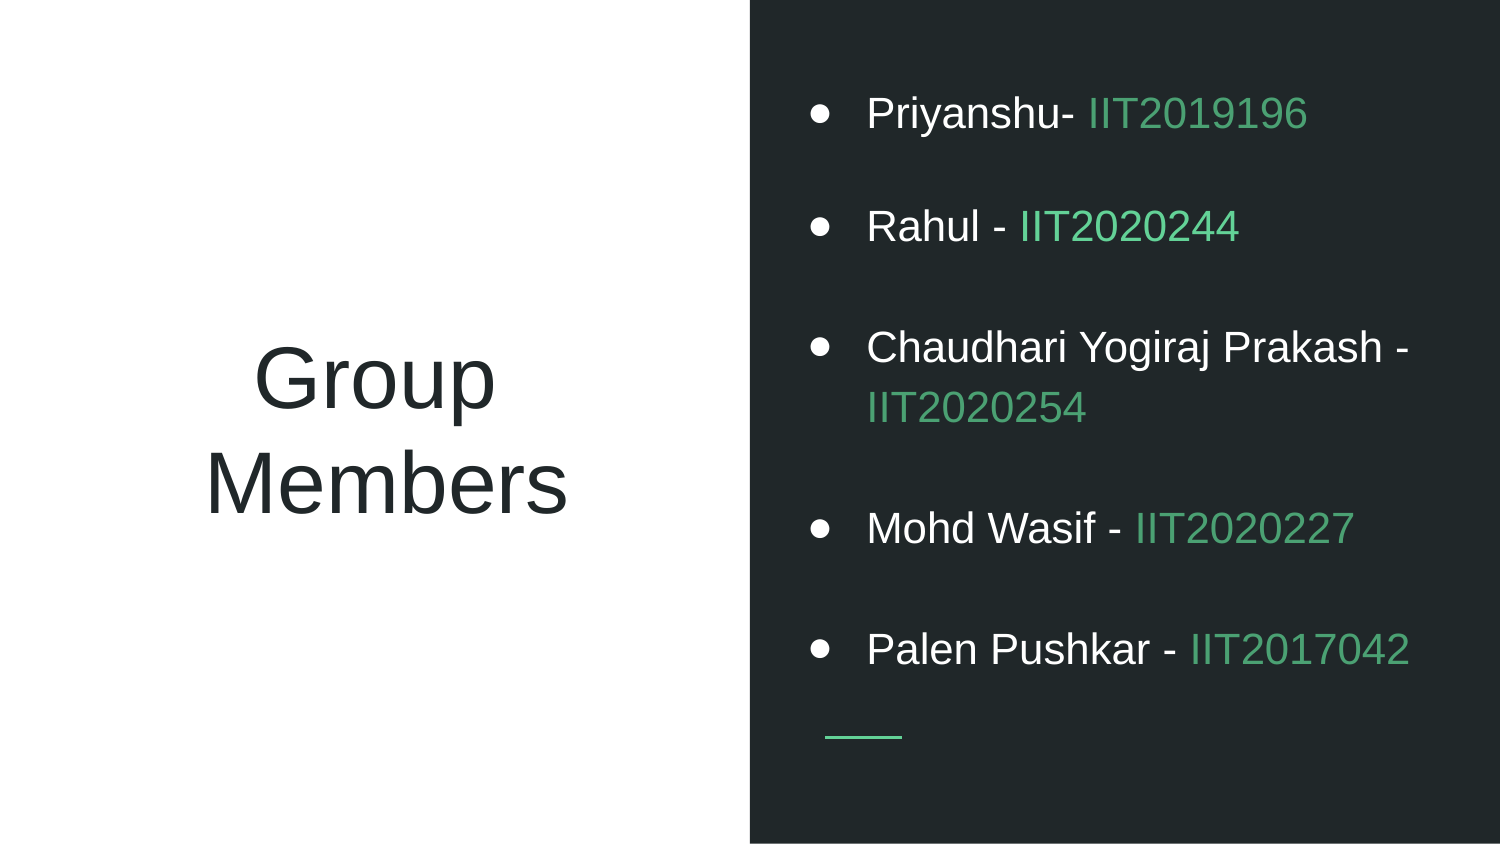

Priyanshu- IIT2019196
Rahul - IIT2020244
Chaudhari Yogiraj Prakash - IIT2020254
Mohd Wasif - IIT2020227
Palen Pushkar - IIT2017042

# Group Members